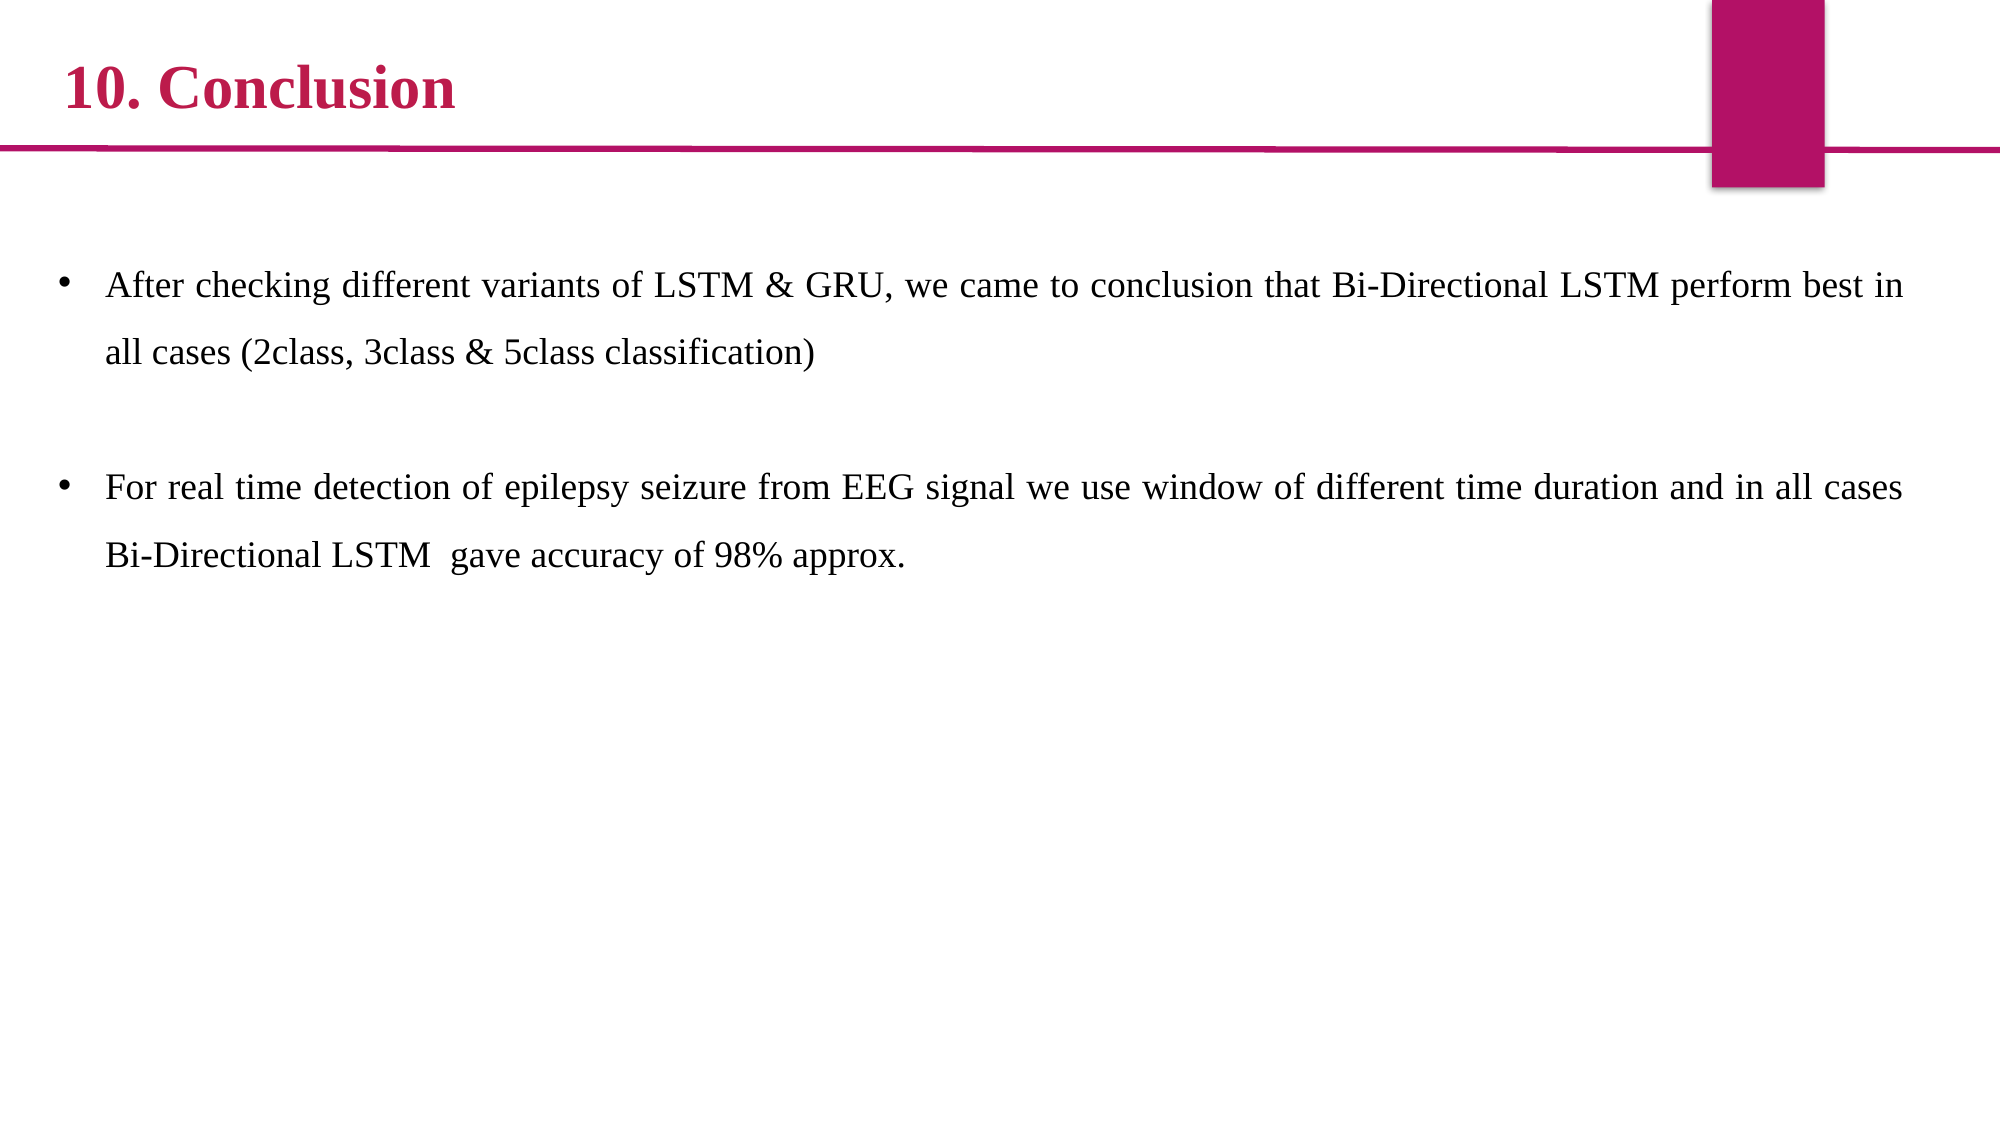

10. Conclusion

After checking different variants of LSTM & GRU, we came to conclusion that Bi-Directional LSTM perform best in all cases (2class, 3class & 5class classification)

For real time detection of epilepsy seizure from EEG signal we use window of different time duration and in all cases Bi-Directional LSTM  gave accuracy of 98% approx.